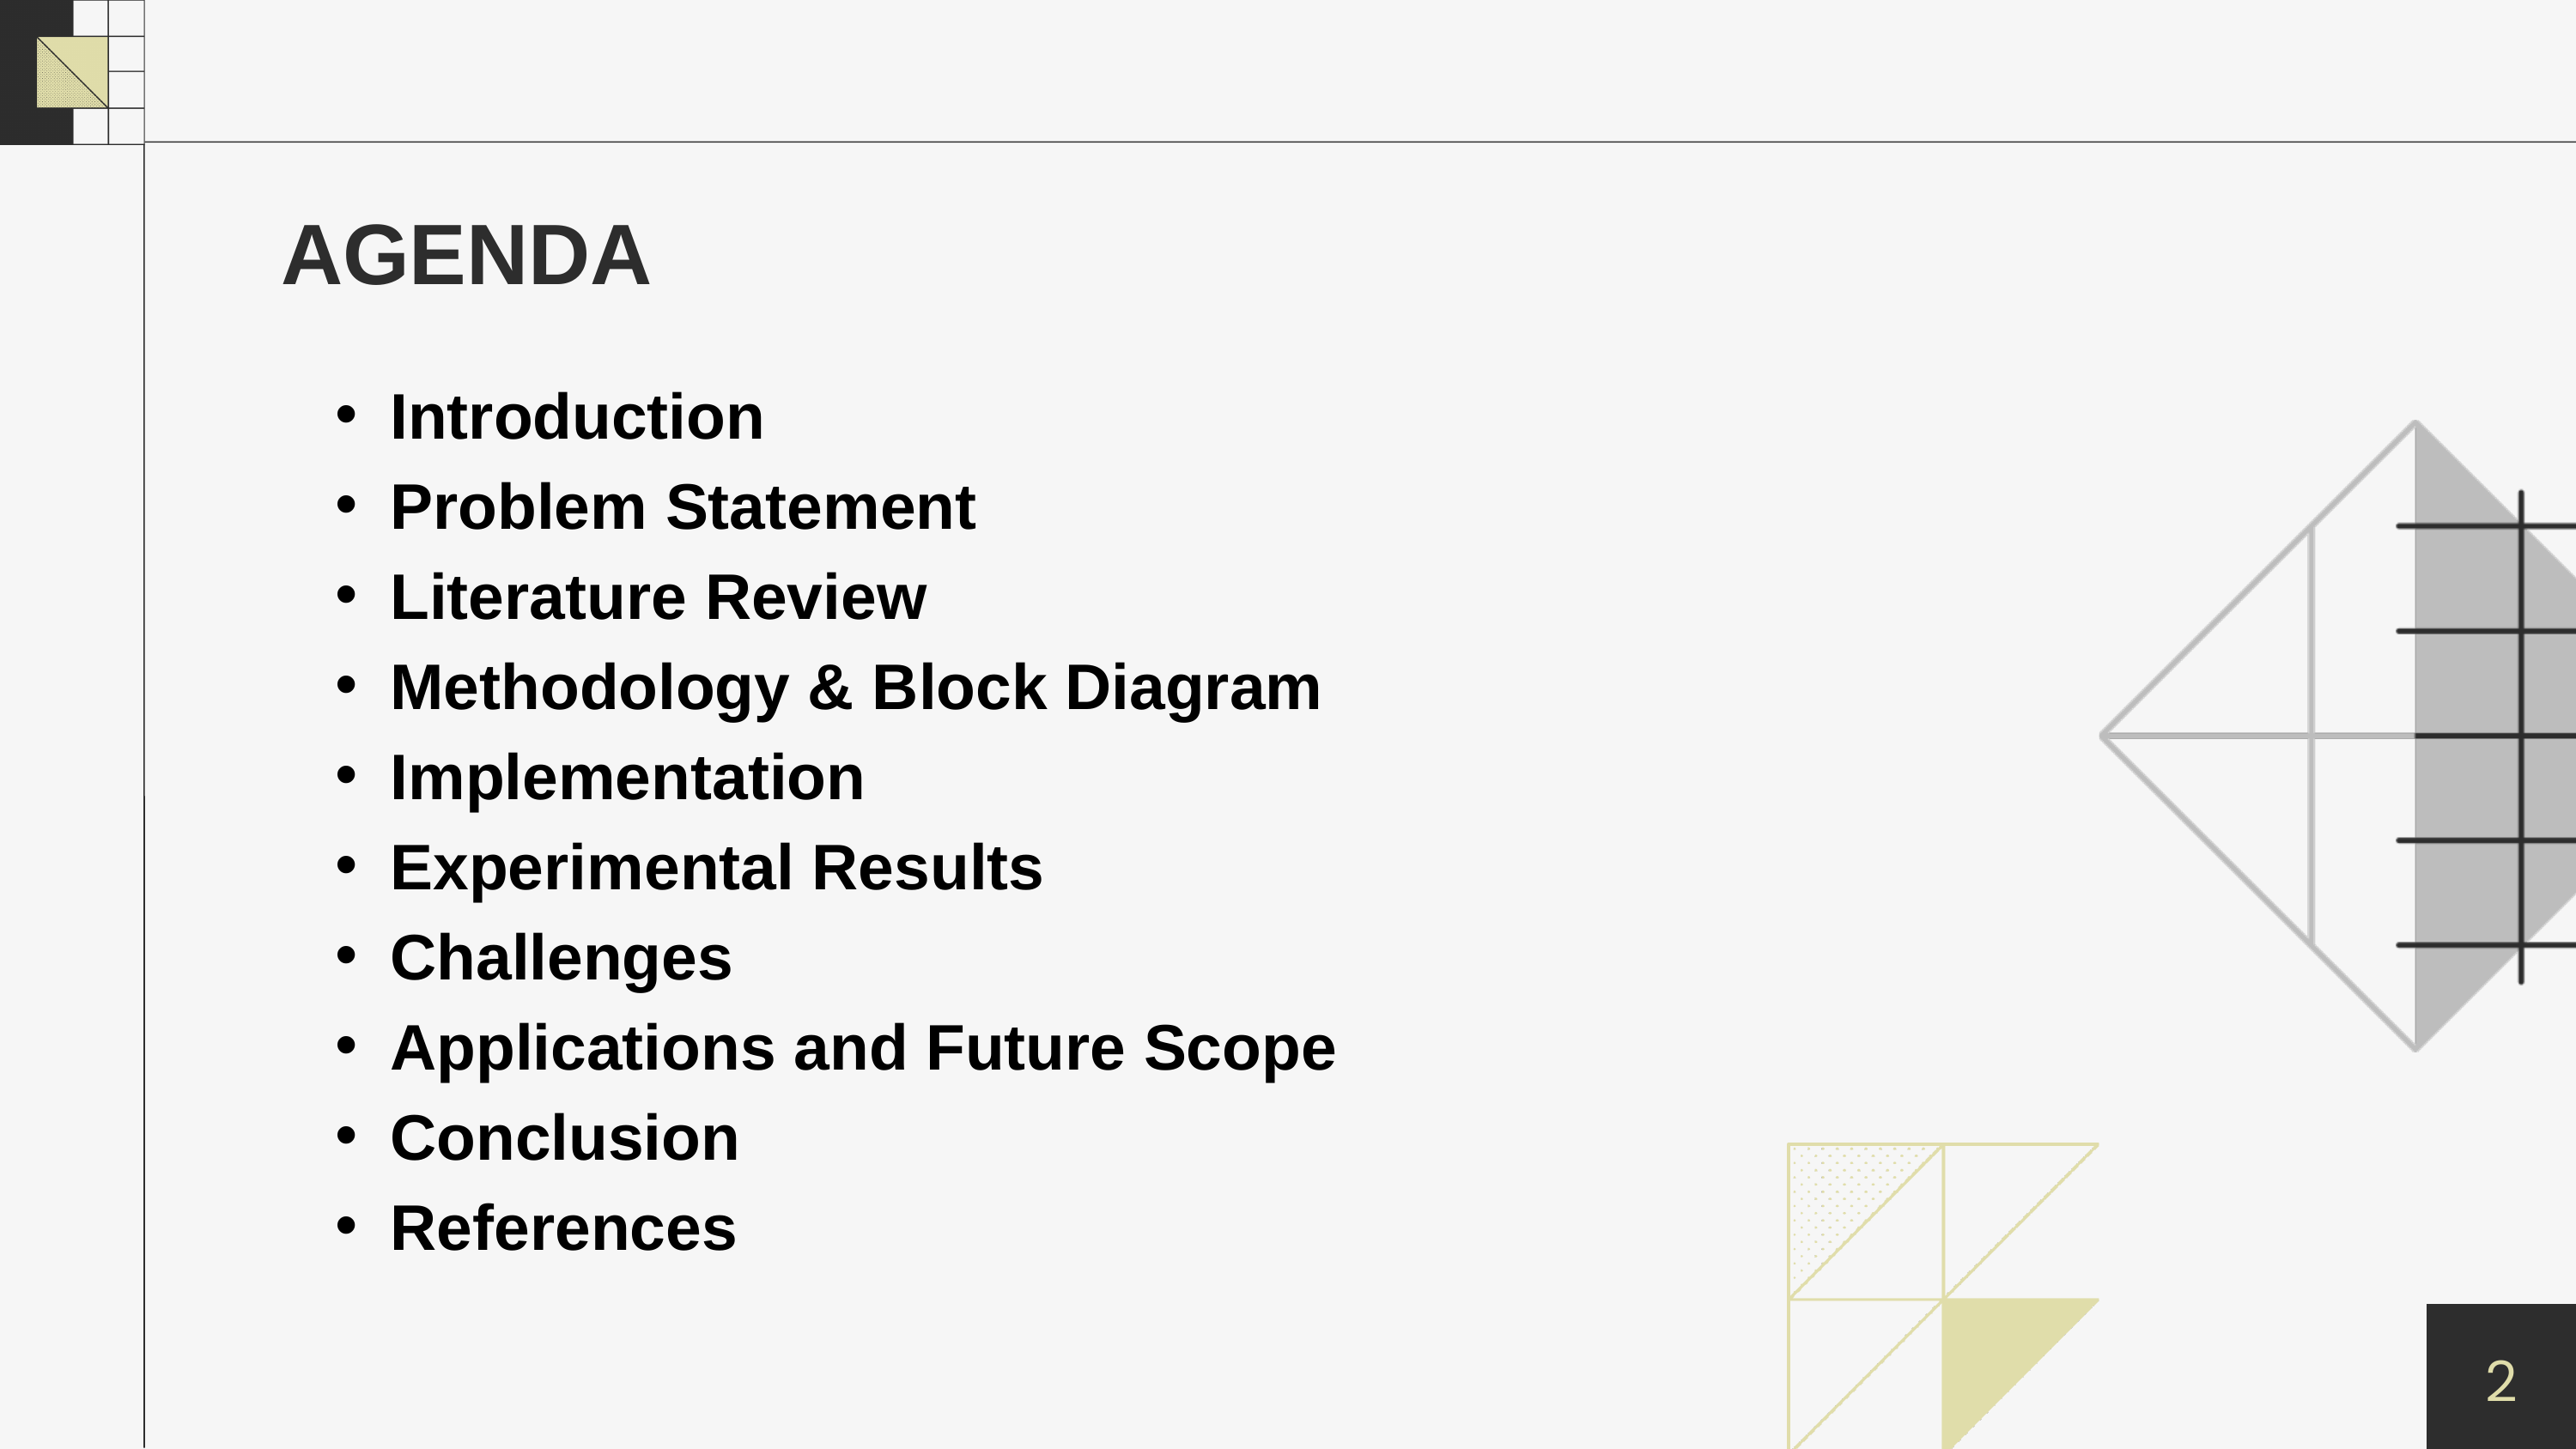

AGENDA
Introduction
Problem Statement
Literature Review
Methodology & Block Diagram
Implementation
Experimental Results
Challenges
Applications and Future Scope
Conclusion
References

2